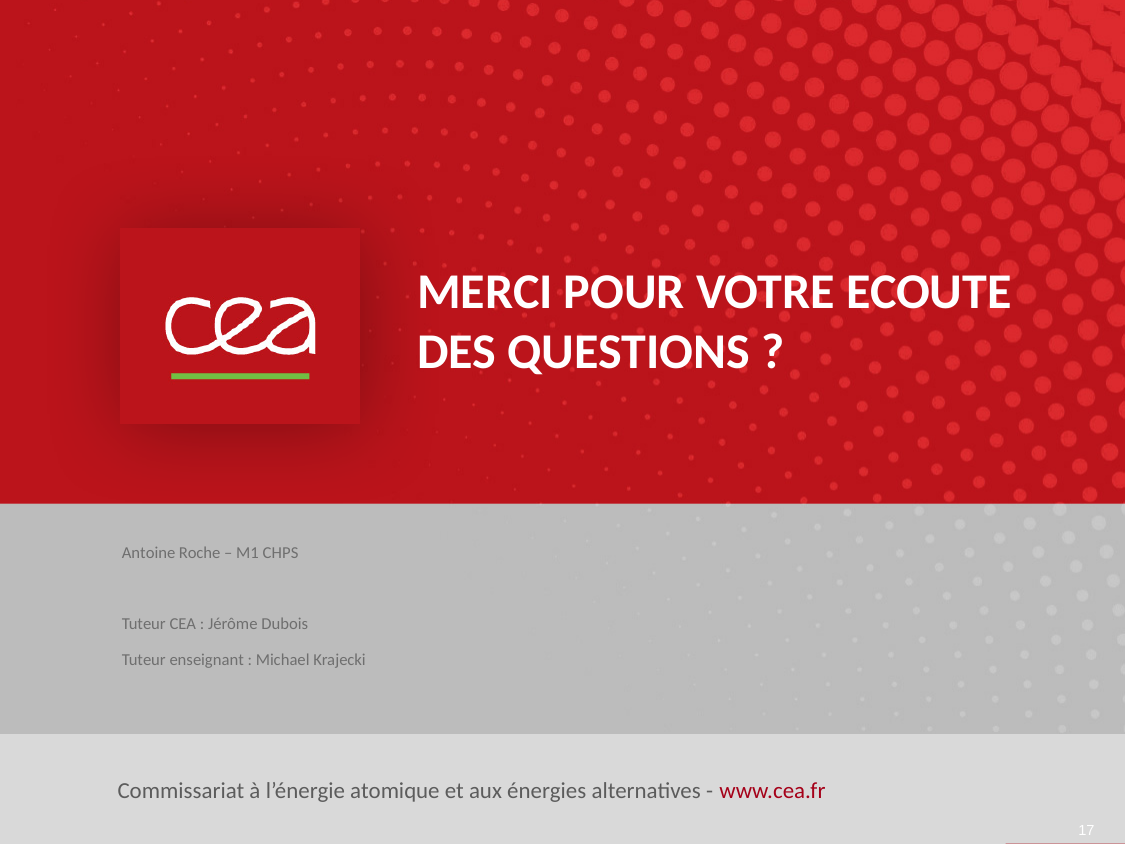

Merci pour votre ecoute
Des questions ?

Antoine Roche – M1 CHPS

Tuteur CEA : Jérôme Dubois
Tuteur enseignant : Michael Krajecki
17